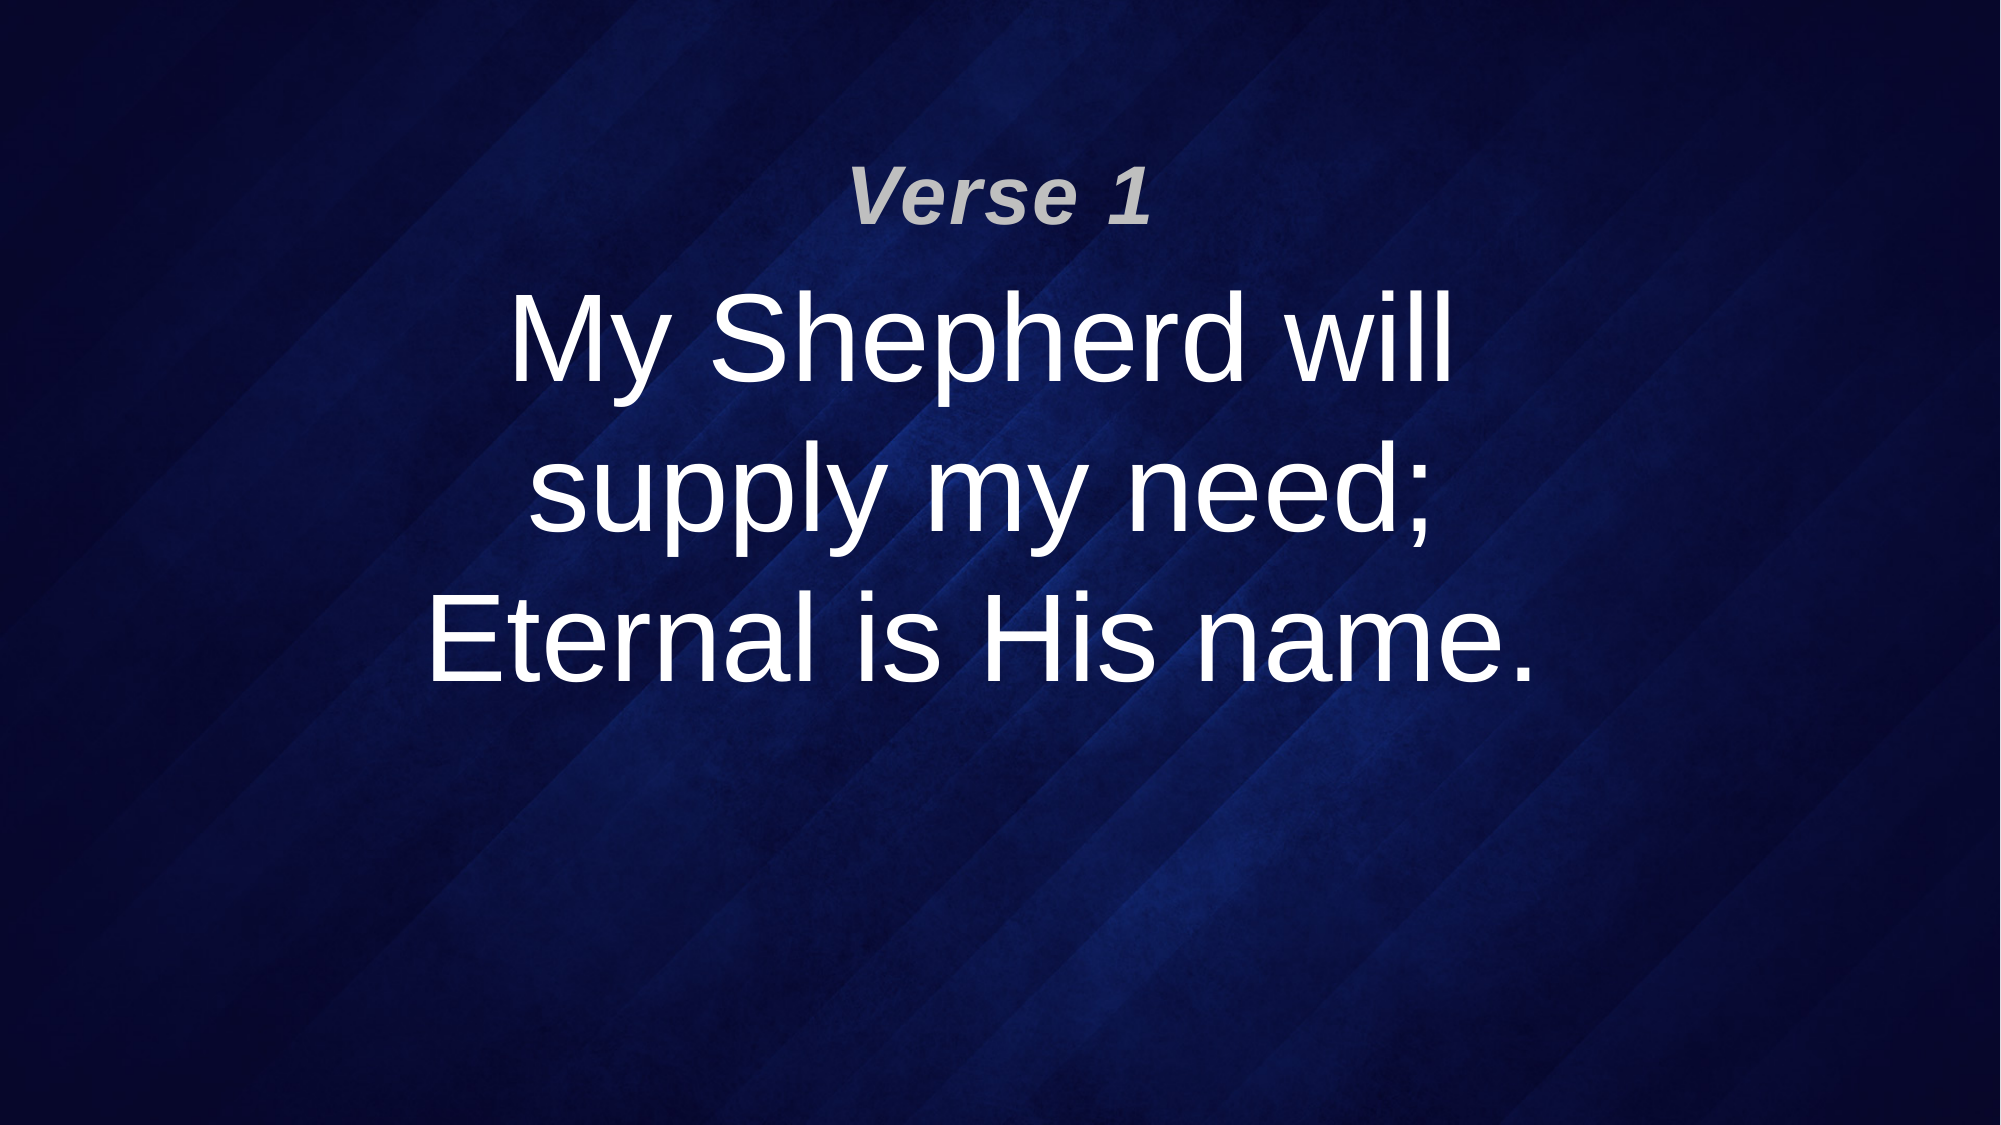

Verse 1
# My Shepherd will supply my need; Eternal is His name.